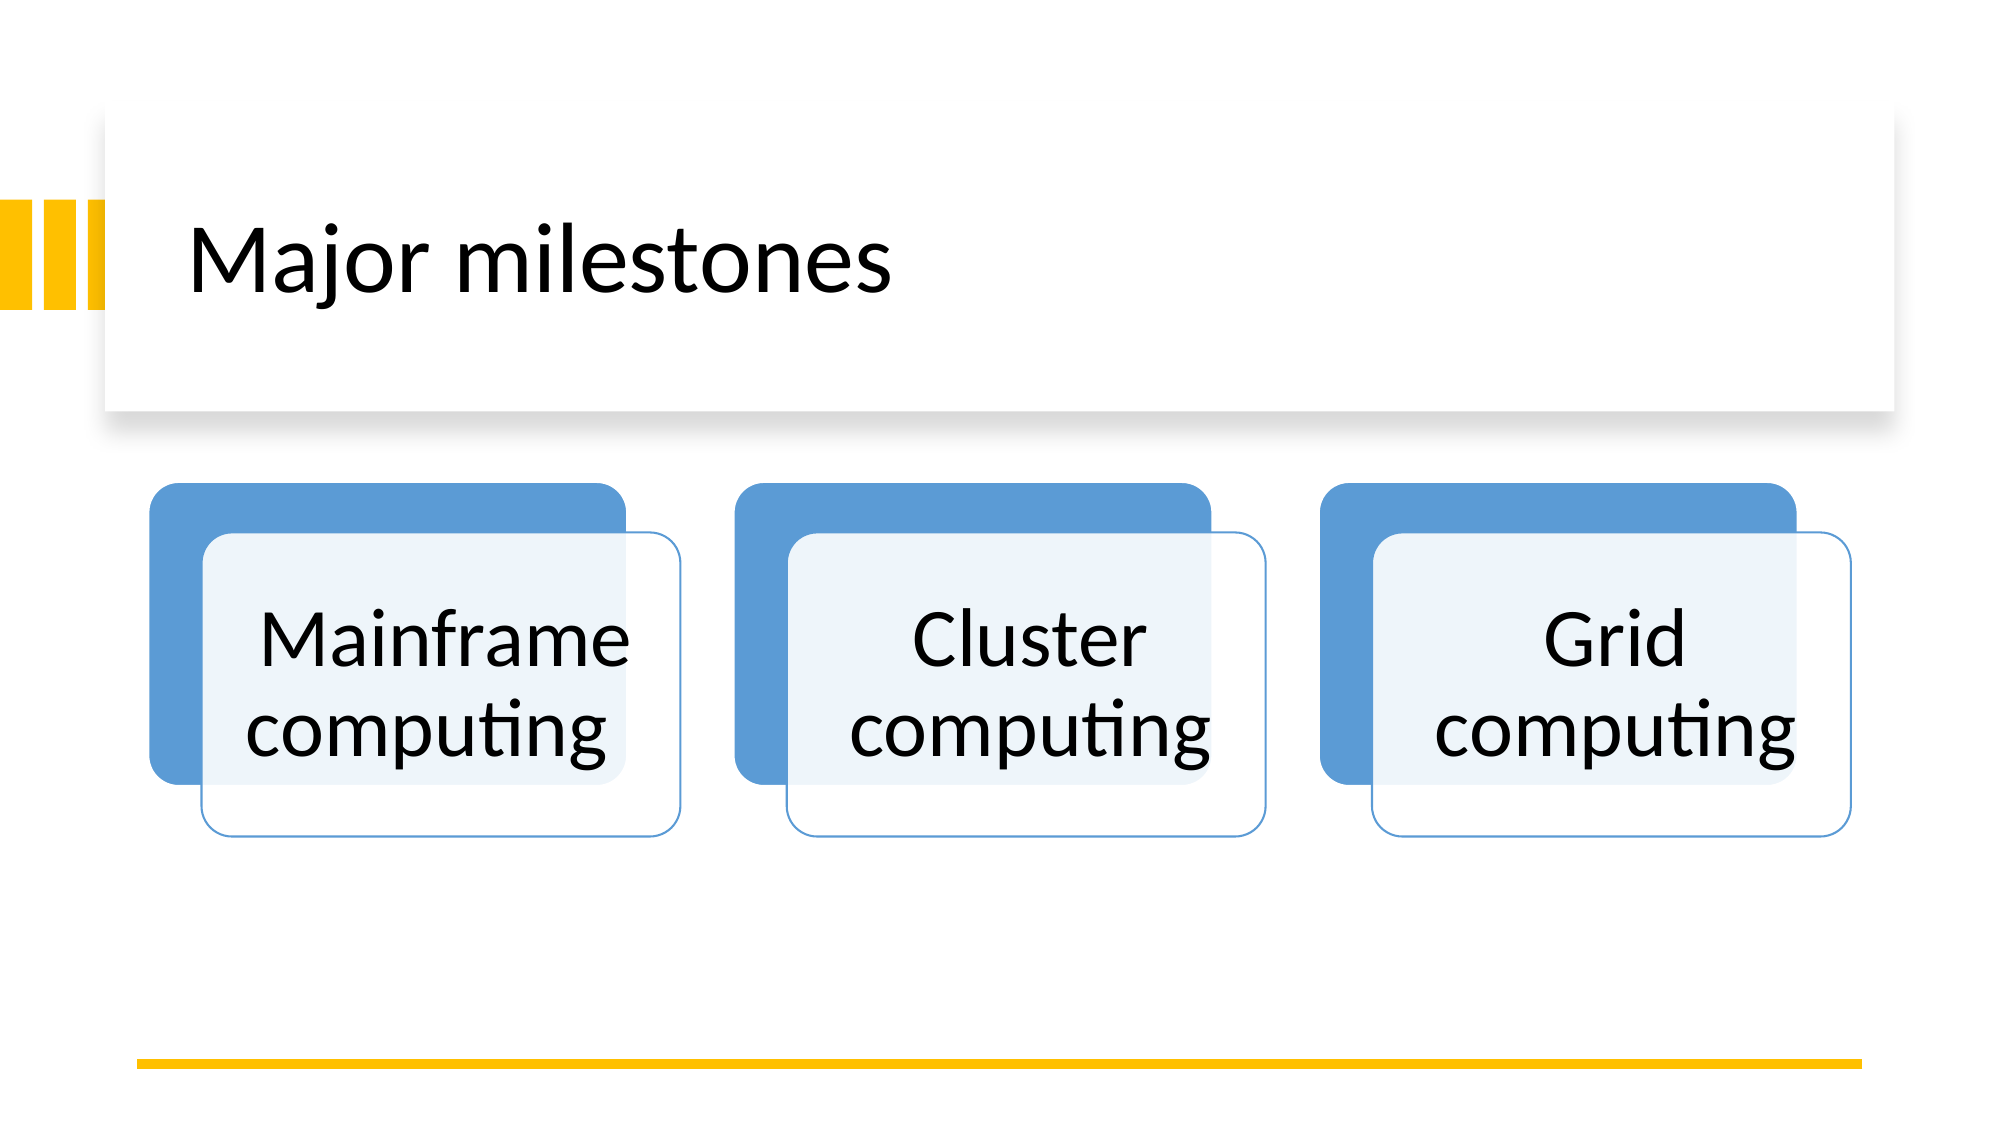

# Major milestones

Mainframe computing
Cluster computing
Grid computing